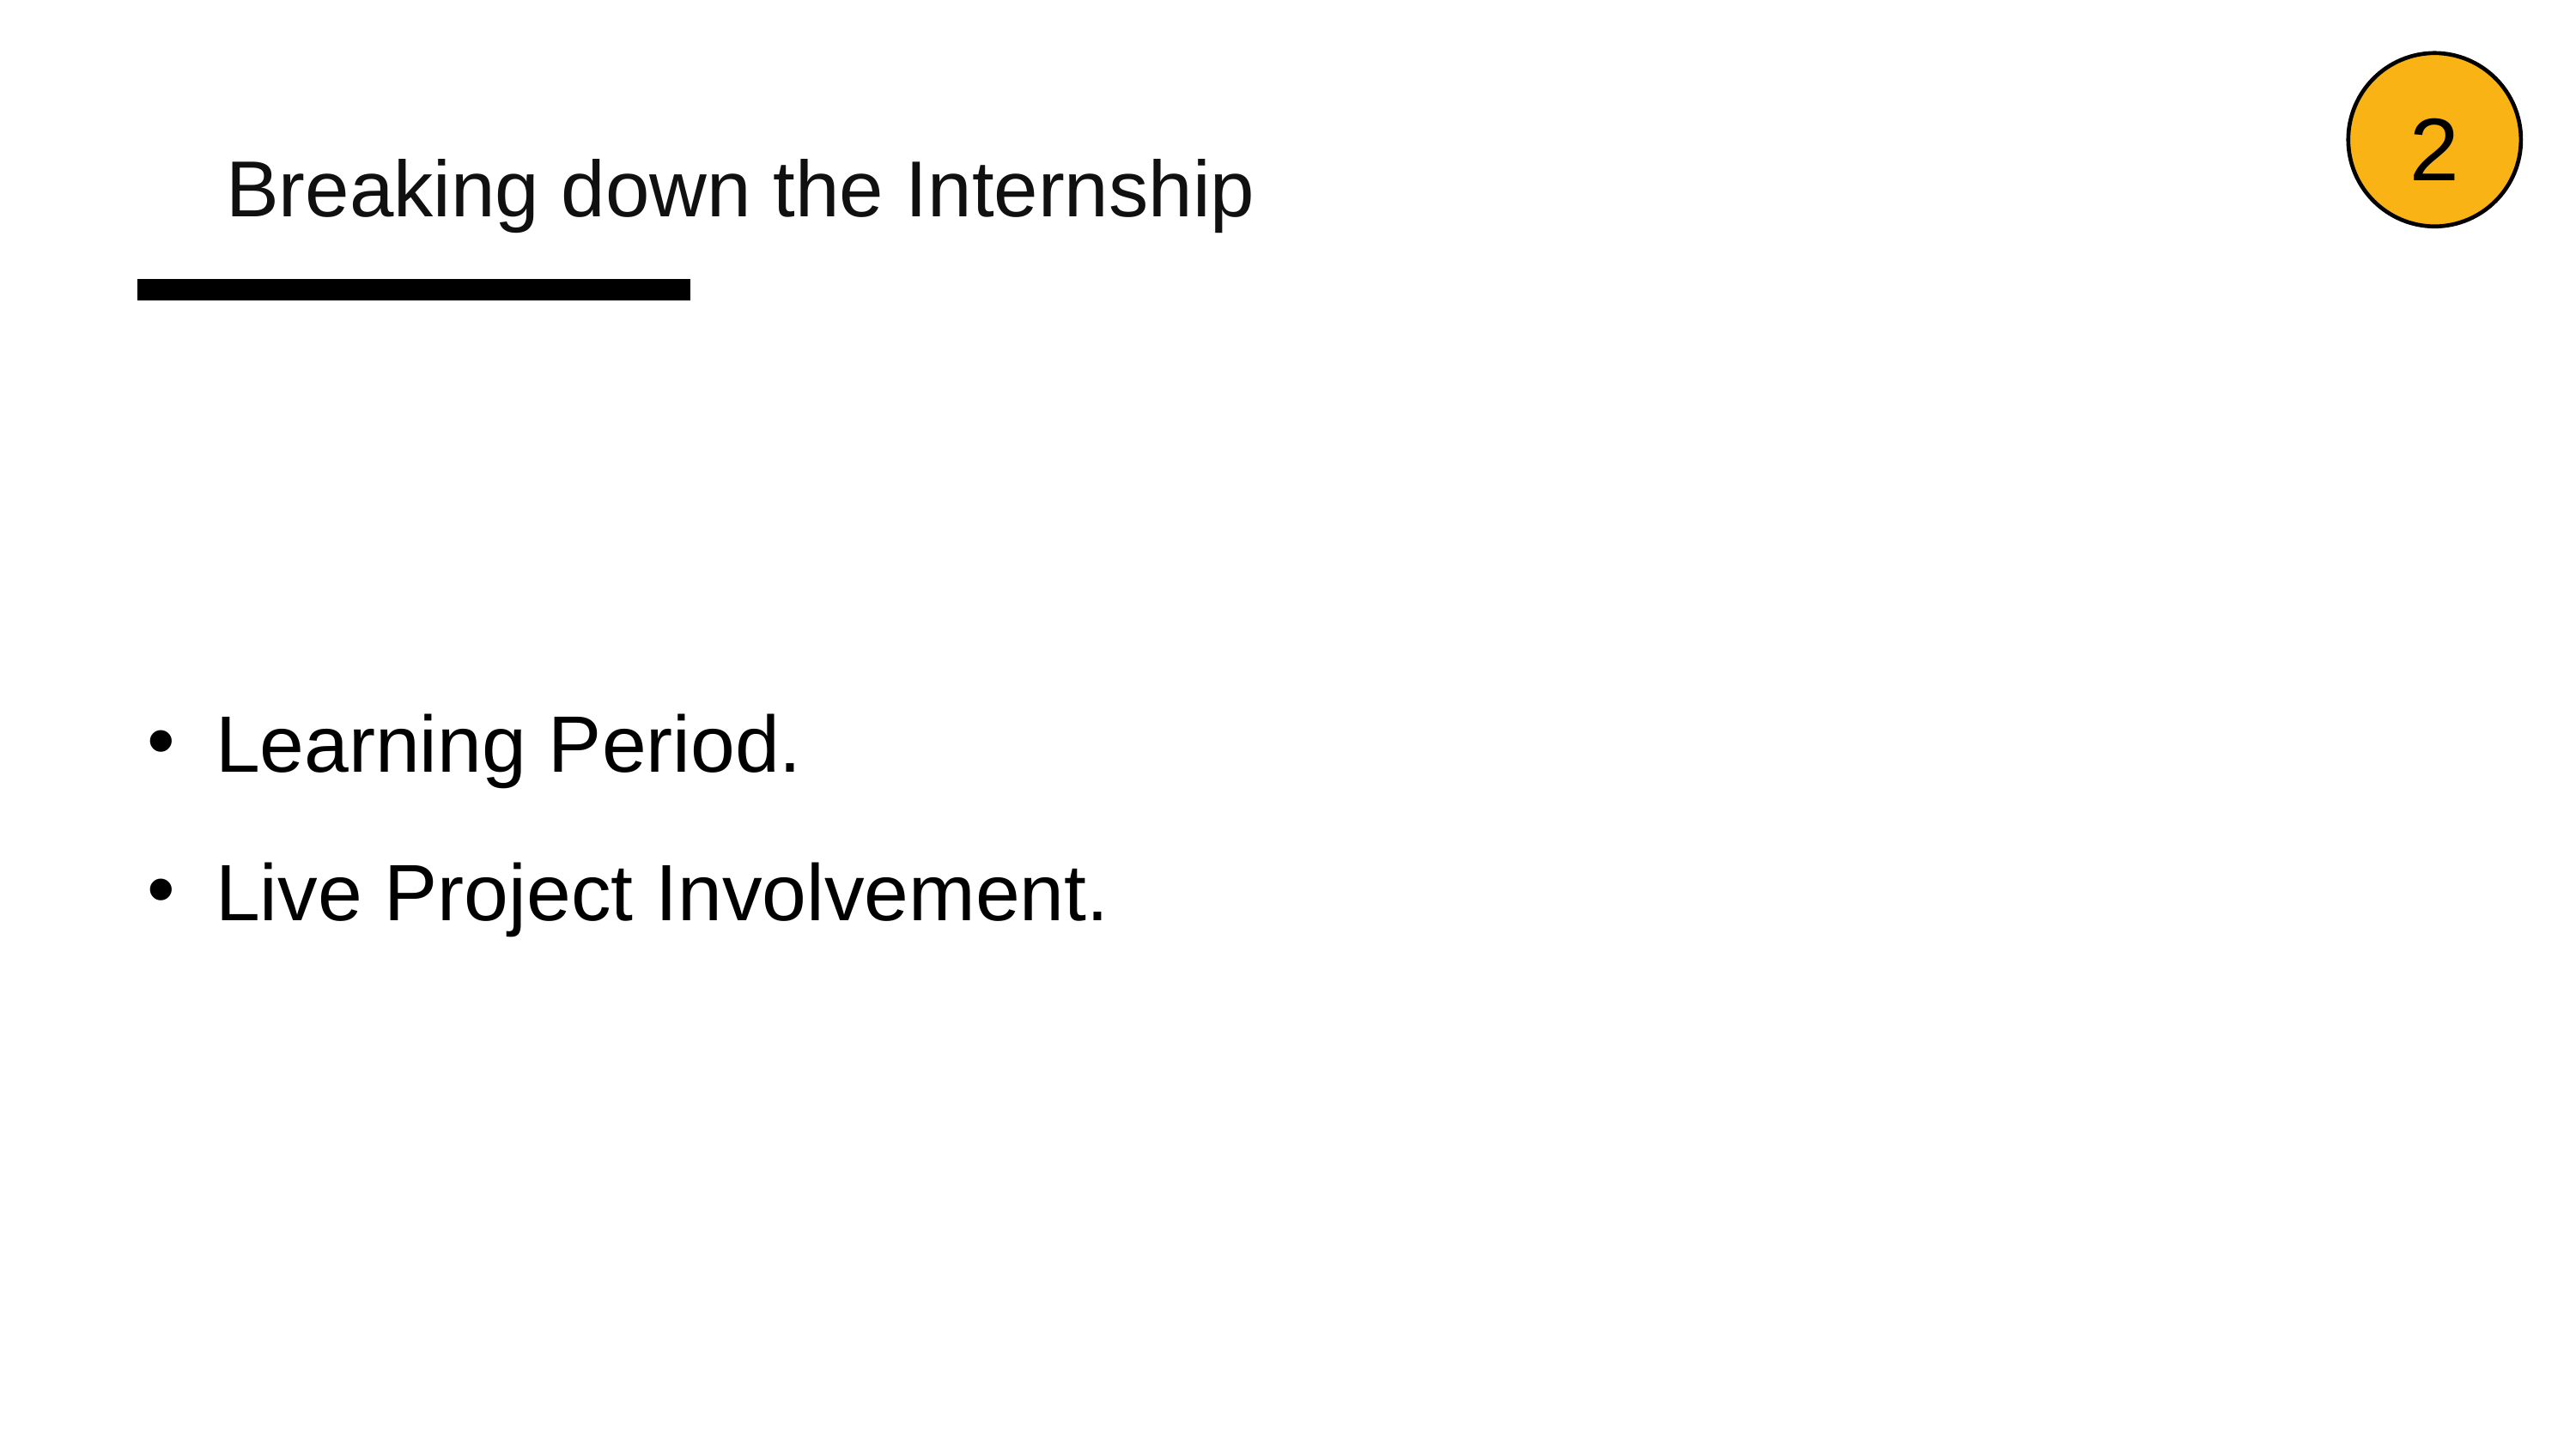

2
Breaking down the Internship

Learning Period.
Live Project Involvement.